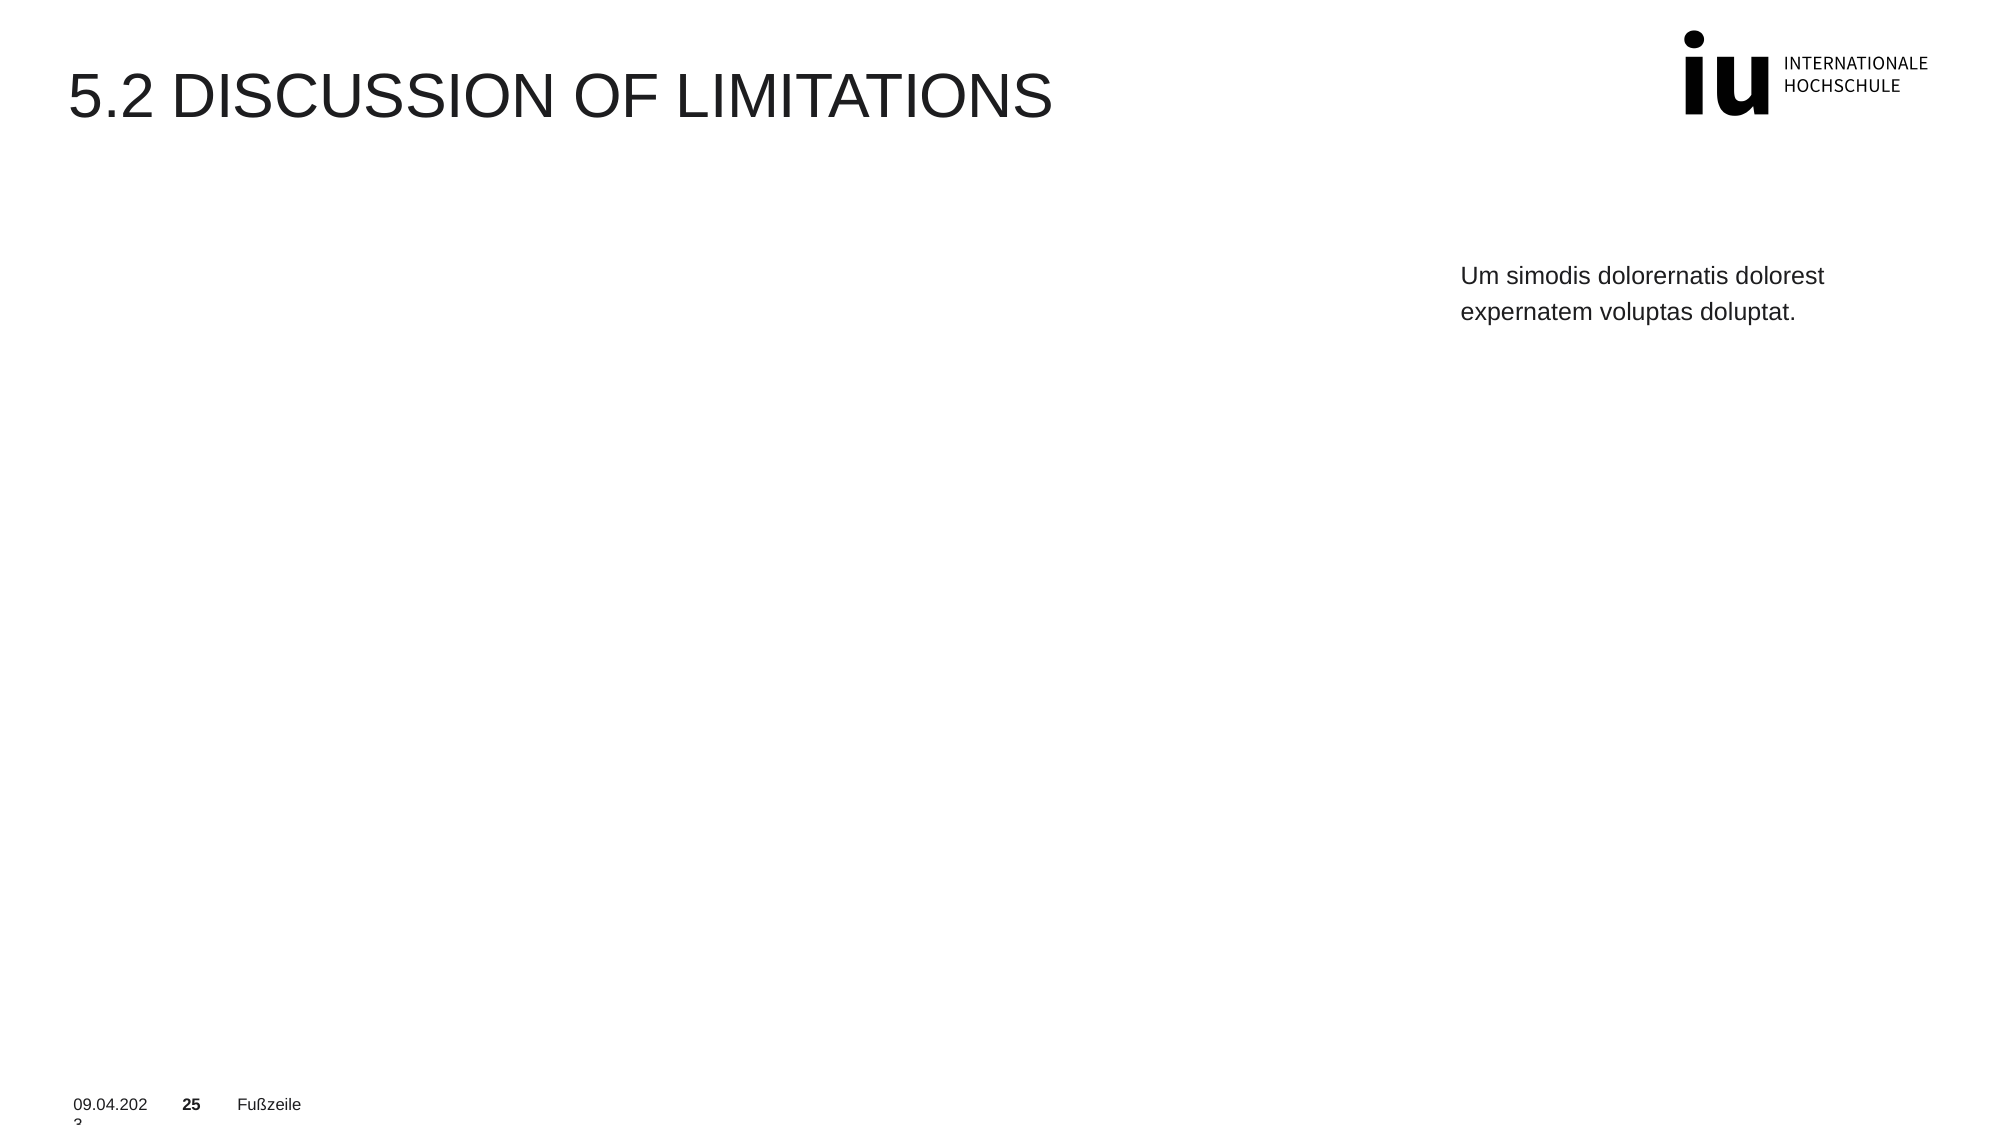

# 5.2 DISCUSSION of Limitations

Um simodis dolorernatis dolorest expernatem voluptas doluptat.
09.04.2023
25
Fußzeile